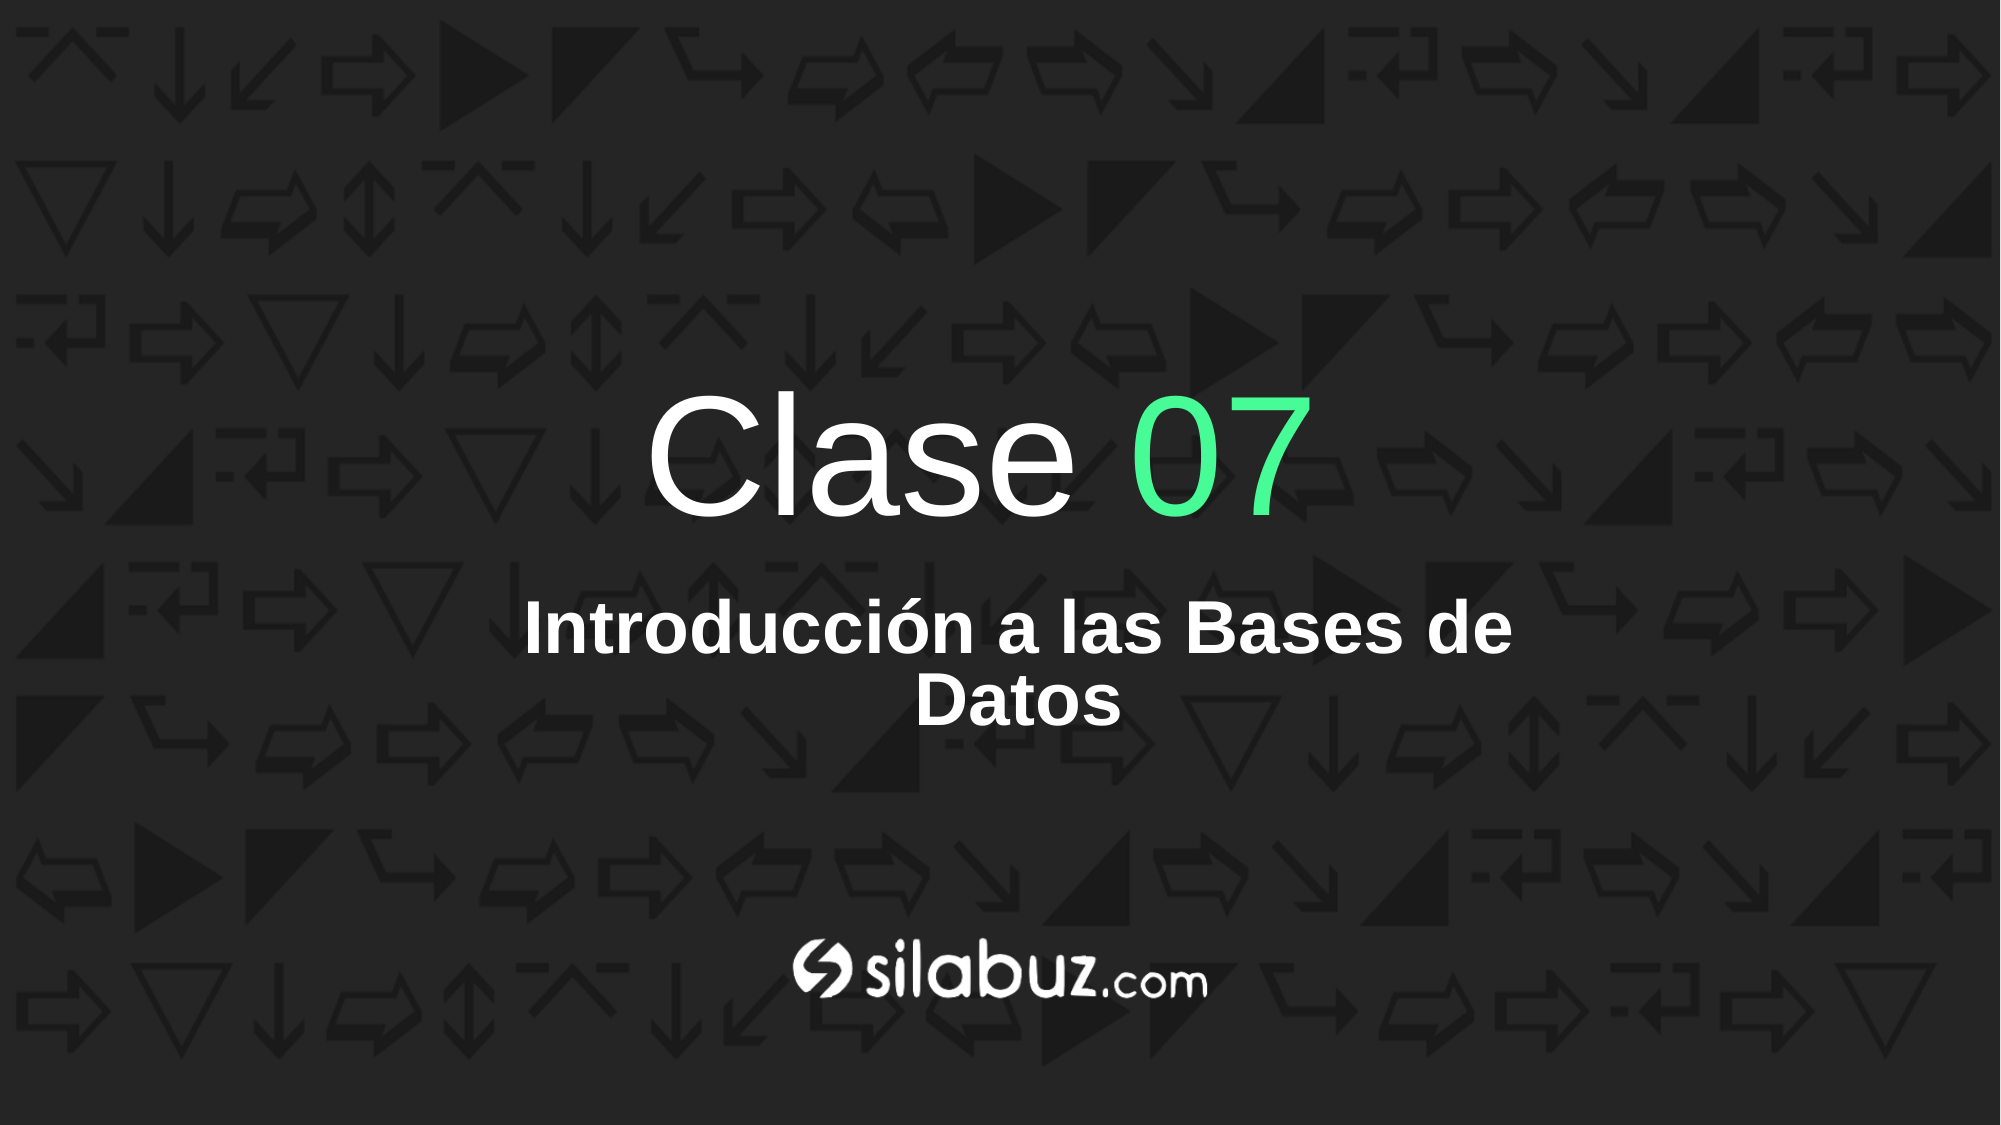

Clase 07
Introducción a las Bases de Datos